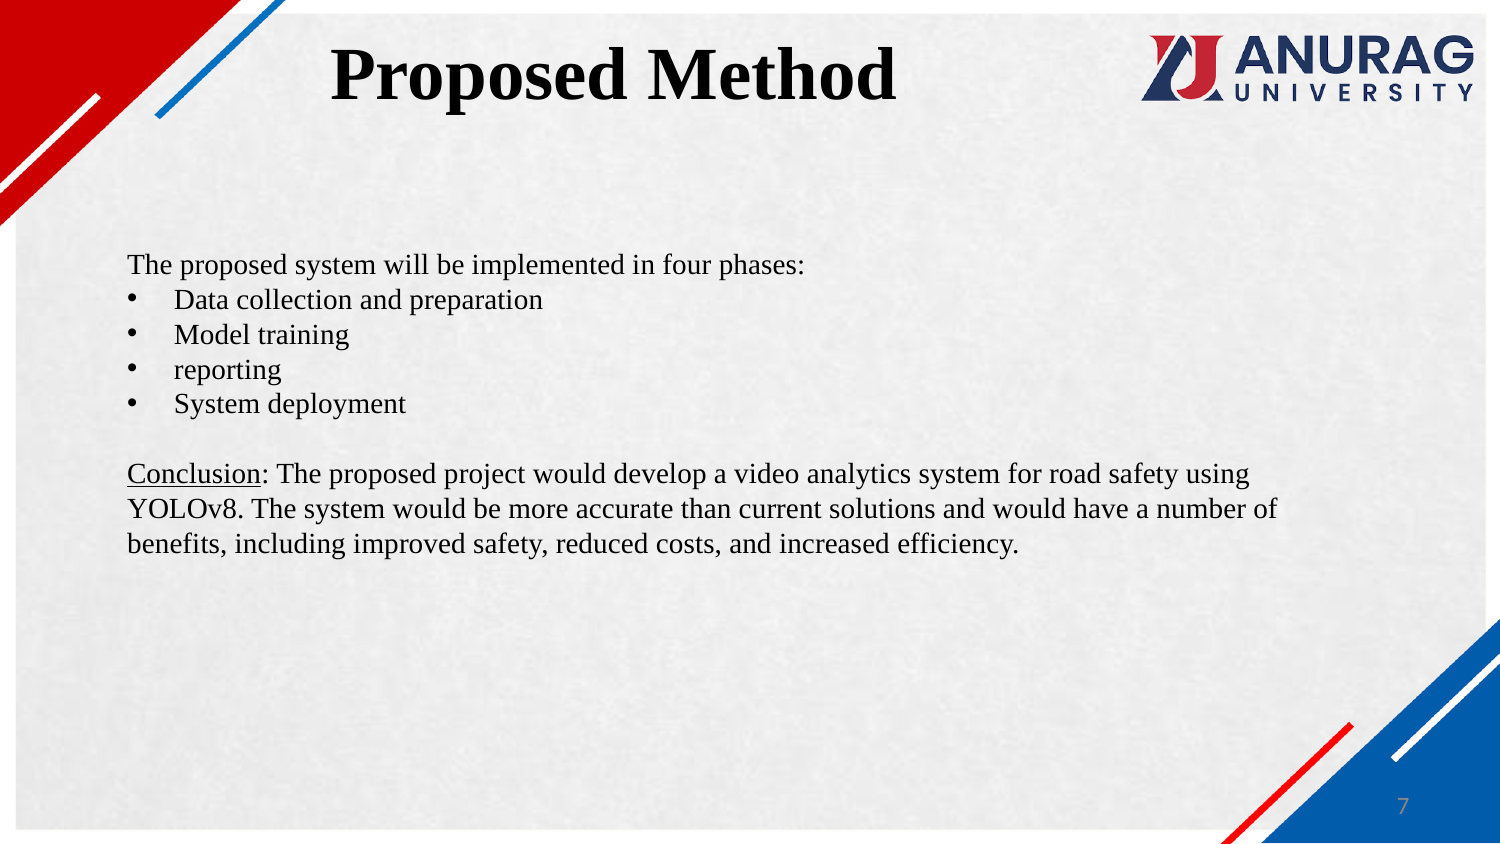

# Proposed Method
The proposed system will be implemented in four phases:
Data collection and preparation
Model training
reporting
System deployment

Conclusion: The proposed project would develop a video analytics system for road safety using YOLOv8. The system would be more accurate than current solutions and would have a number of benefits, including improved safety, reduced costs, and increased efficiency.

7